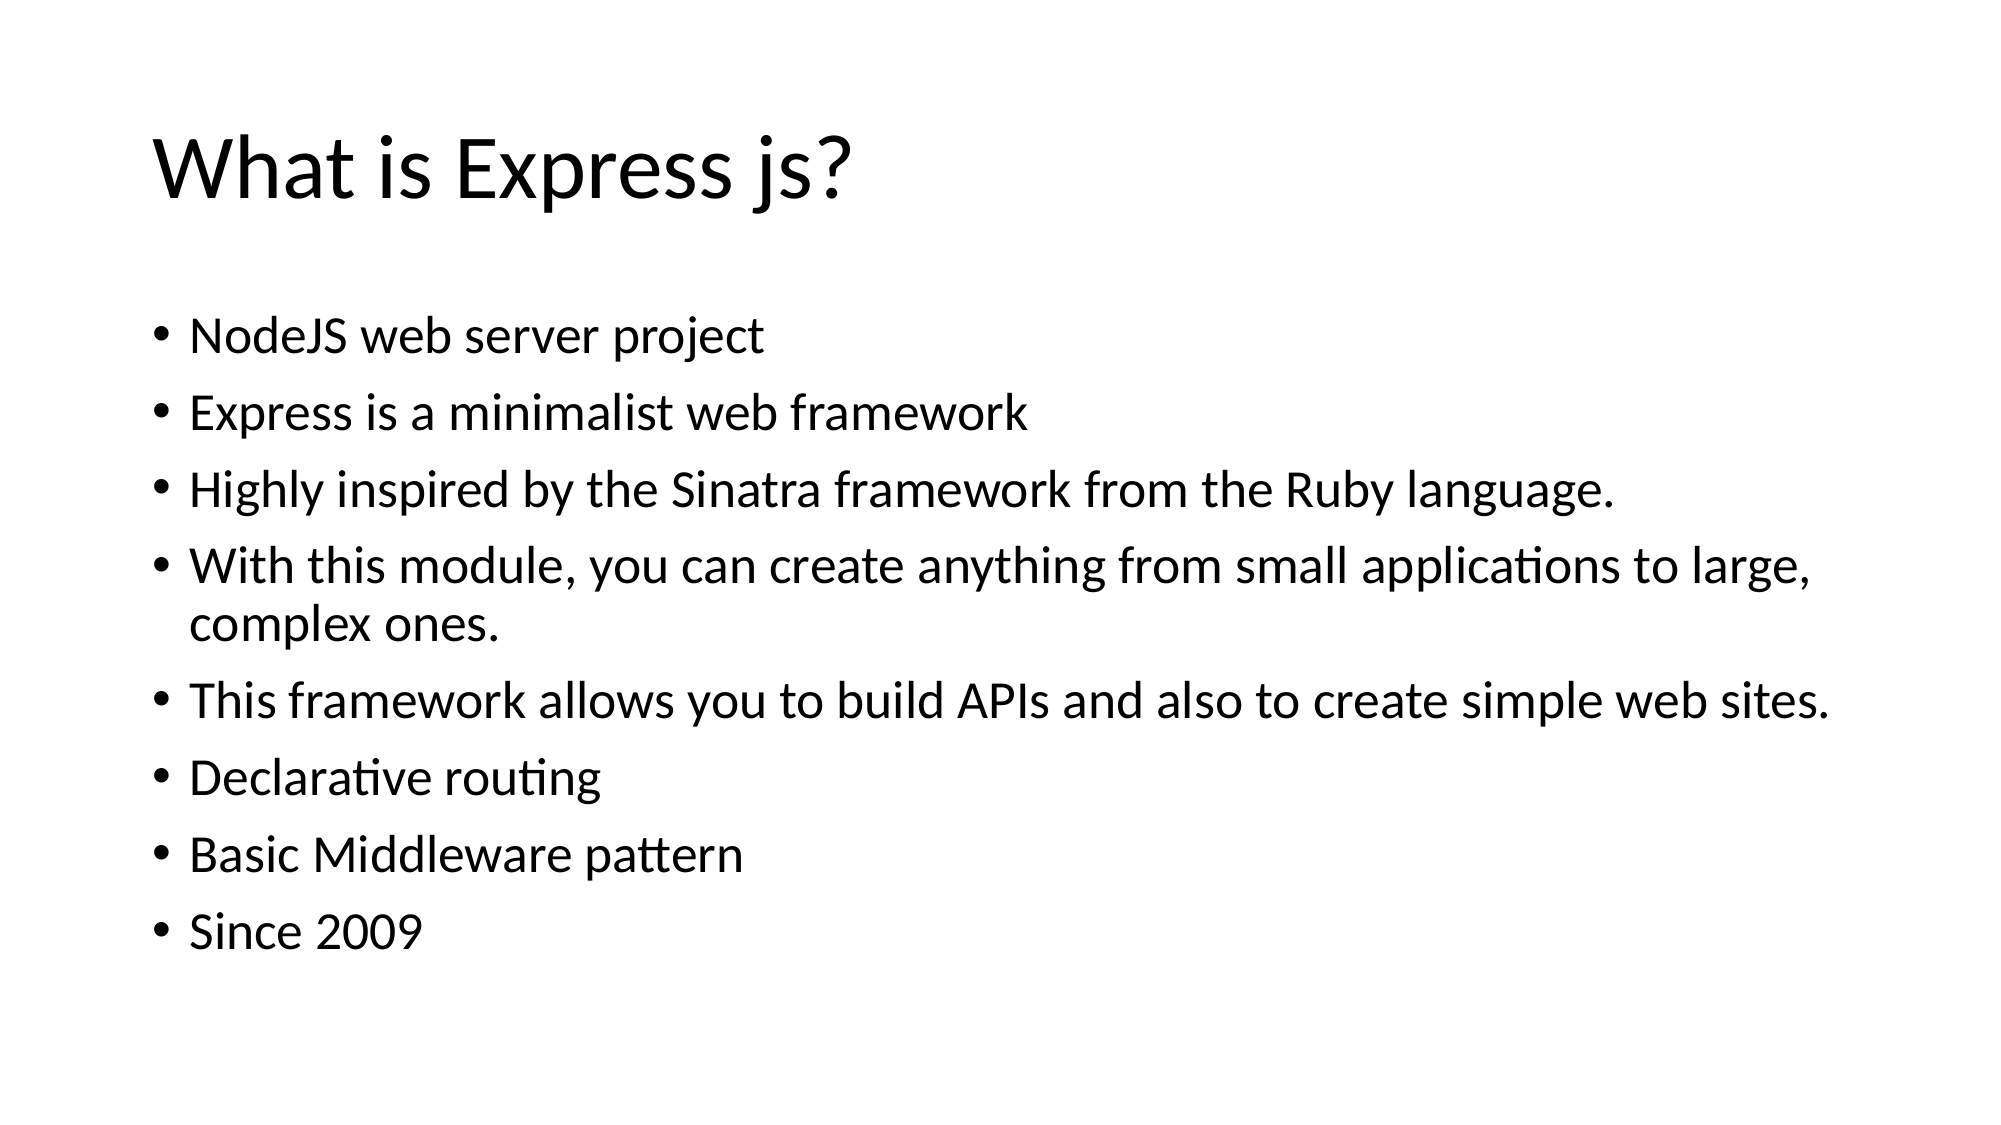

# What is Express js?
NodeJS web server project
Express is a minimalist web framework
Highly inspired by the Sinatra framework from the Ruby language.
With this module, you can create anything from small applications to large, complex ones.
This framework allows you to build APIs and also to create simple web sites.
Declarative routing
Basic Middleware pattern
Since 2009